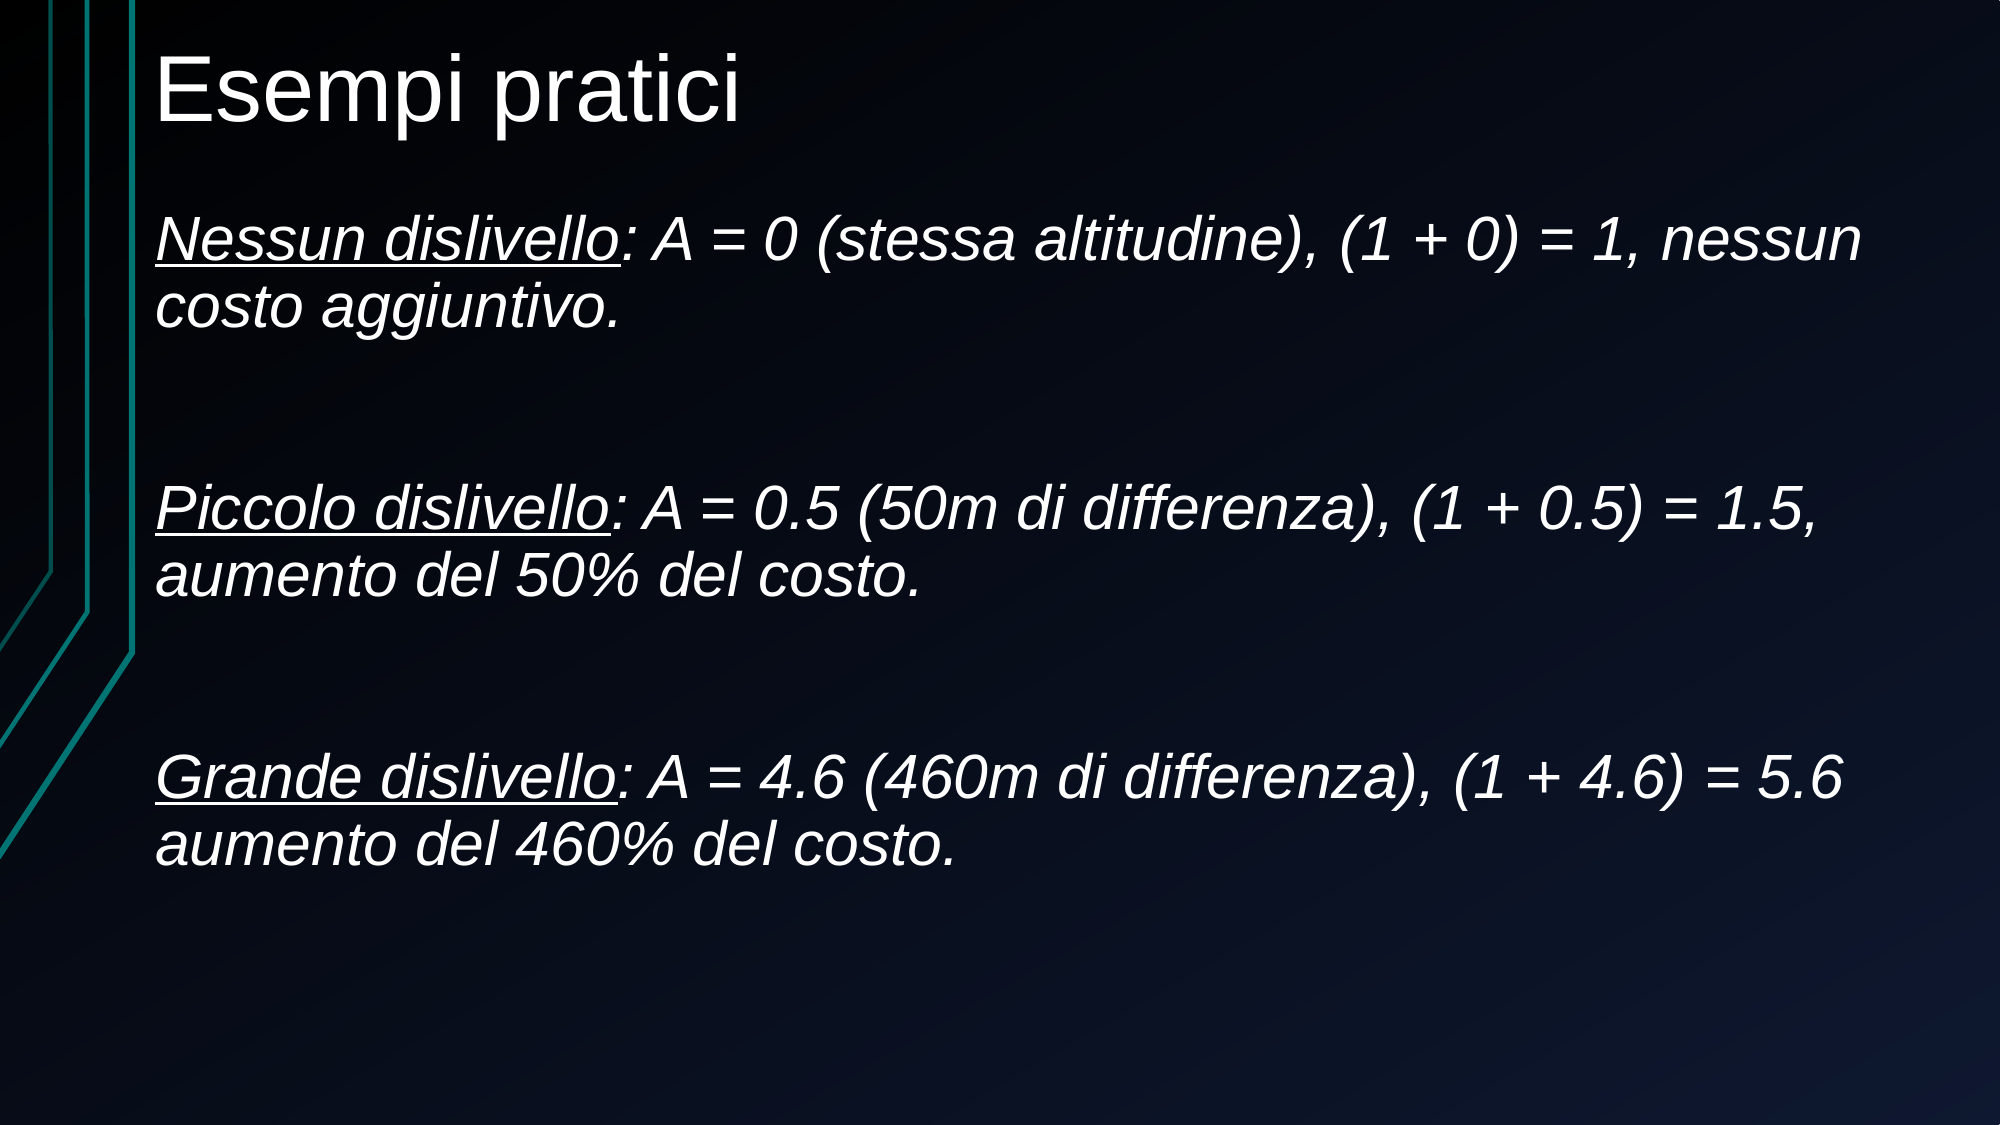

# Esempi pratici
Nessun dislivello: A = 0 (stessa altitudine), (1 + 0) = 1, nessun costo aggiuntivo.

Piccolo dislivello: A = 0.5 (50m di differenza), (1 + 0.5) = 1.5, aumento del 50% del costo.

Grande dislivello: A = 4.6 (460m di differenza), (1 + 4.6) = 5.6 aumento del 460% del costo.